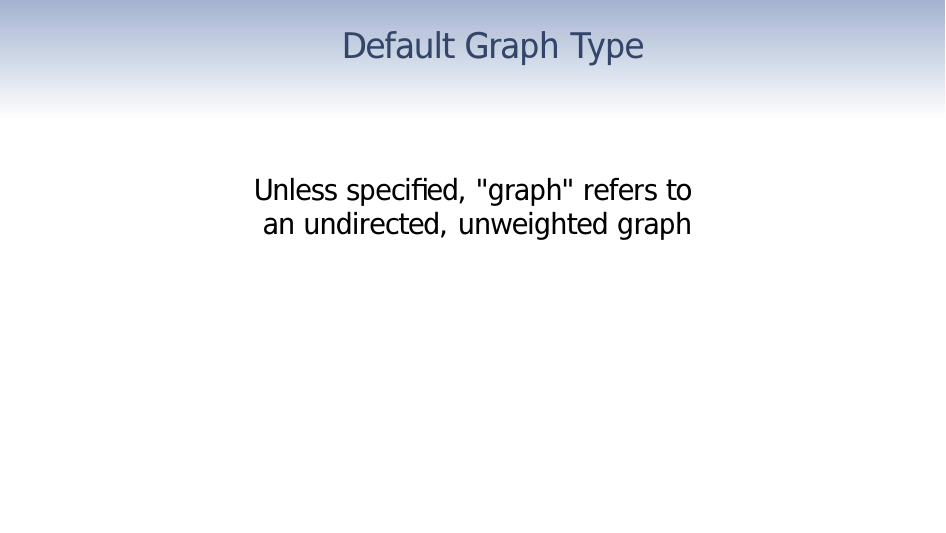

# Default Graph Type
Unless specified, "graph" refers to
an undirected, unweighted graph